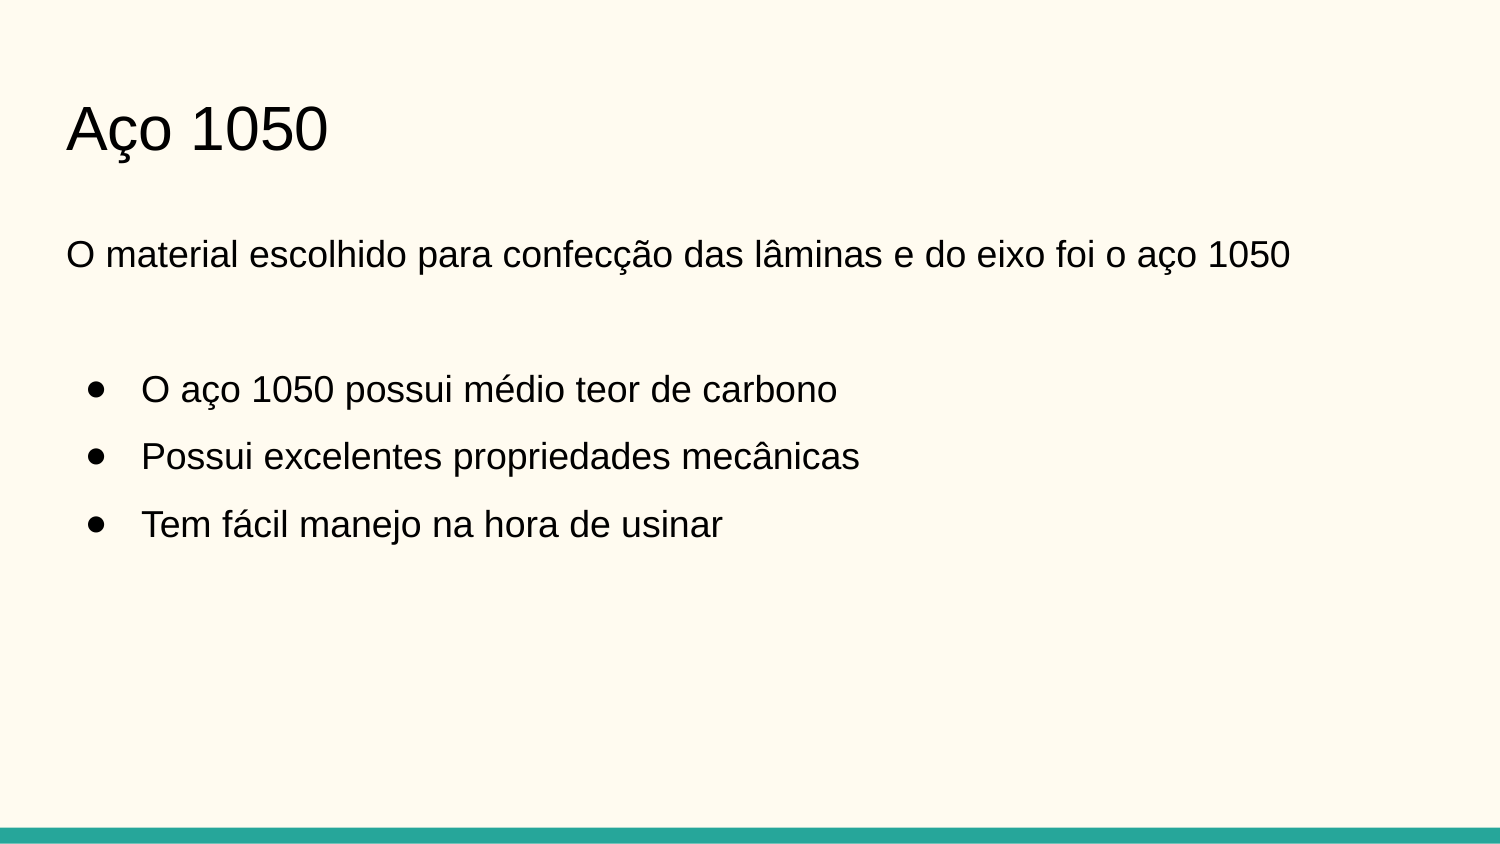

# Aço 1050

O material escolhido para confecção das lâminas e do eixo foi o aço 1050

O aço 1050 possui médio teor de carbono
Possui excelentes propriedades mecânicas
Tem fácil manejo na hora de usinar